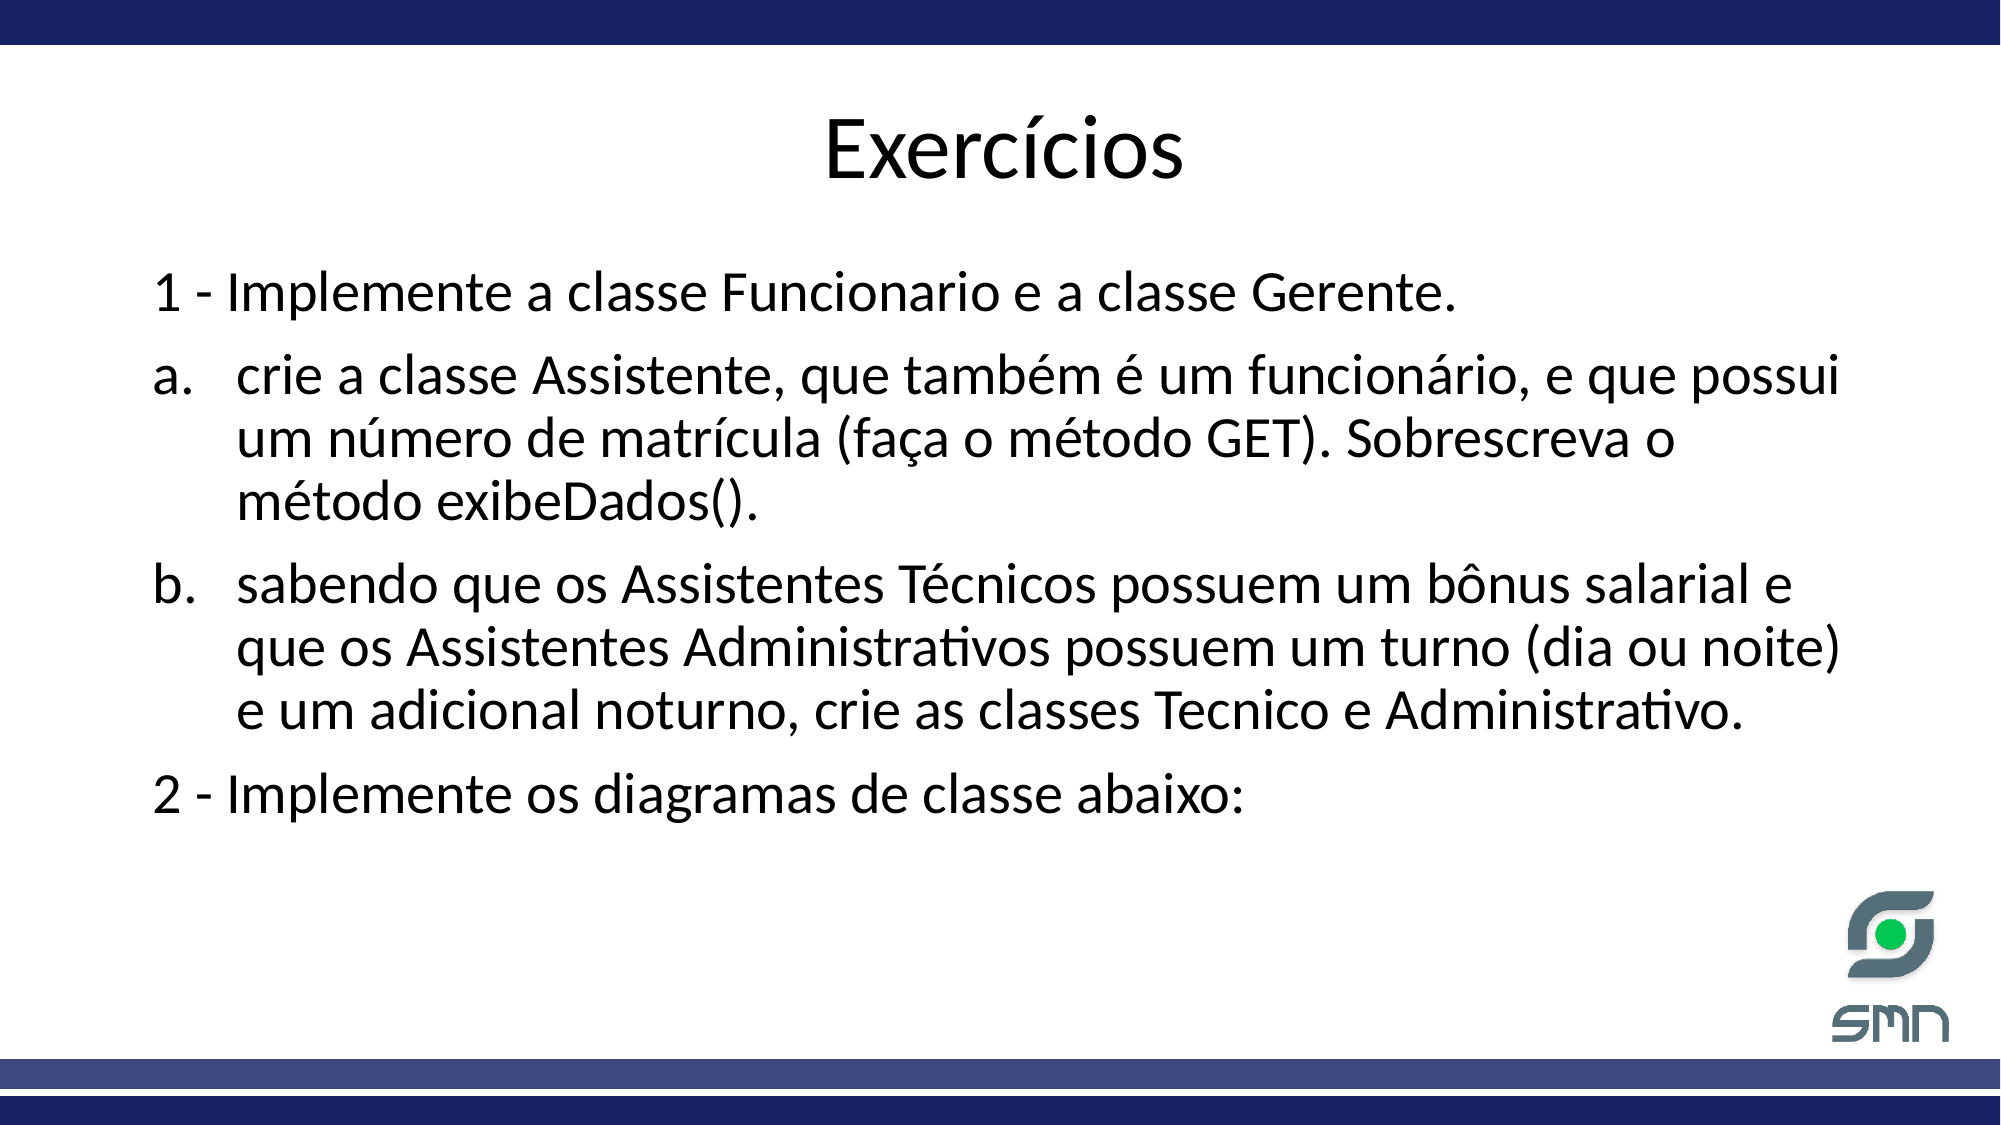

# Exercícios
1 - Implemente a classe Funcionario e a classe Gerente.
crie a classe Assistente, que também é um funcionário, e que possui um número de matrícula (faça o método GET). Sobrescreva o método exibeDados().
sabendo que os Assistentes Técnicos possuem um bônus salarial e que os Assistentes Administrativos possuem um turno (dia ou noite) e um adicional noturno, crie as classes Tecnico e Administrativo.
2 - Implemente os diagramas de classe abaixo: